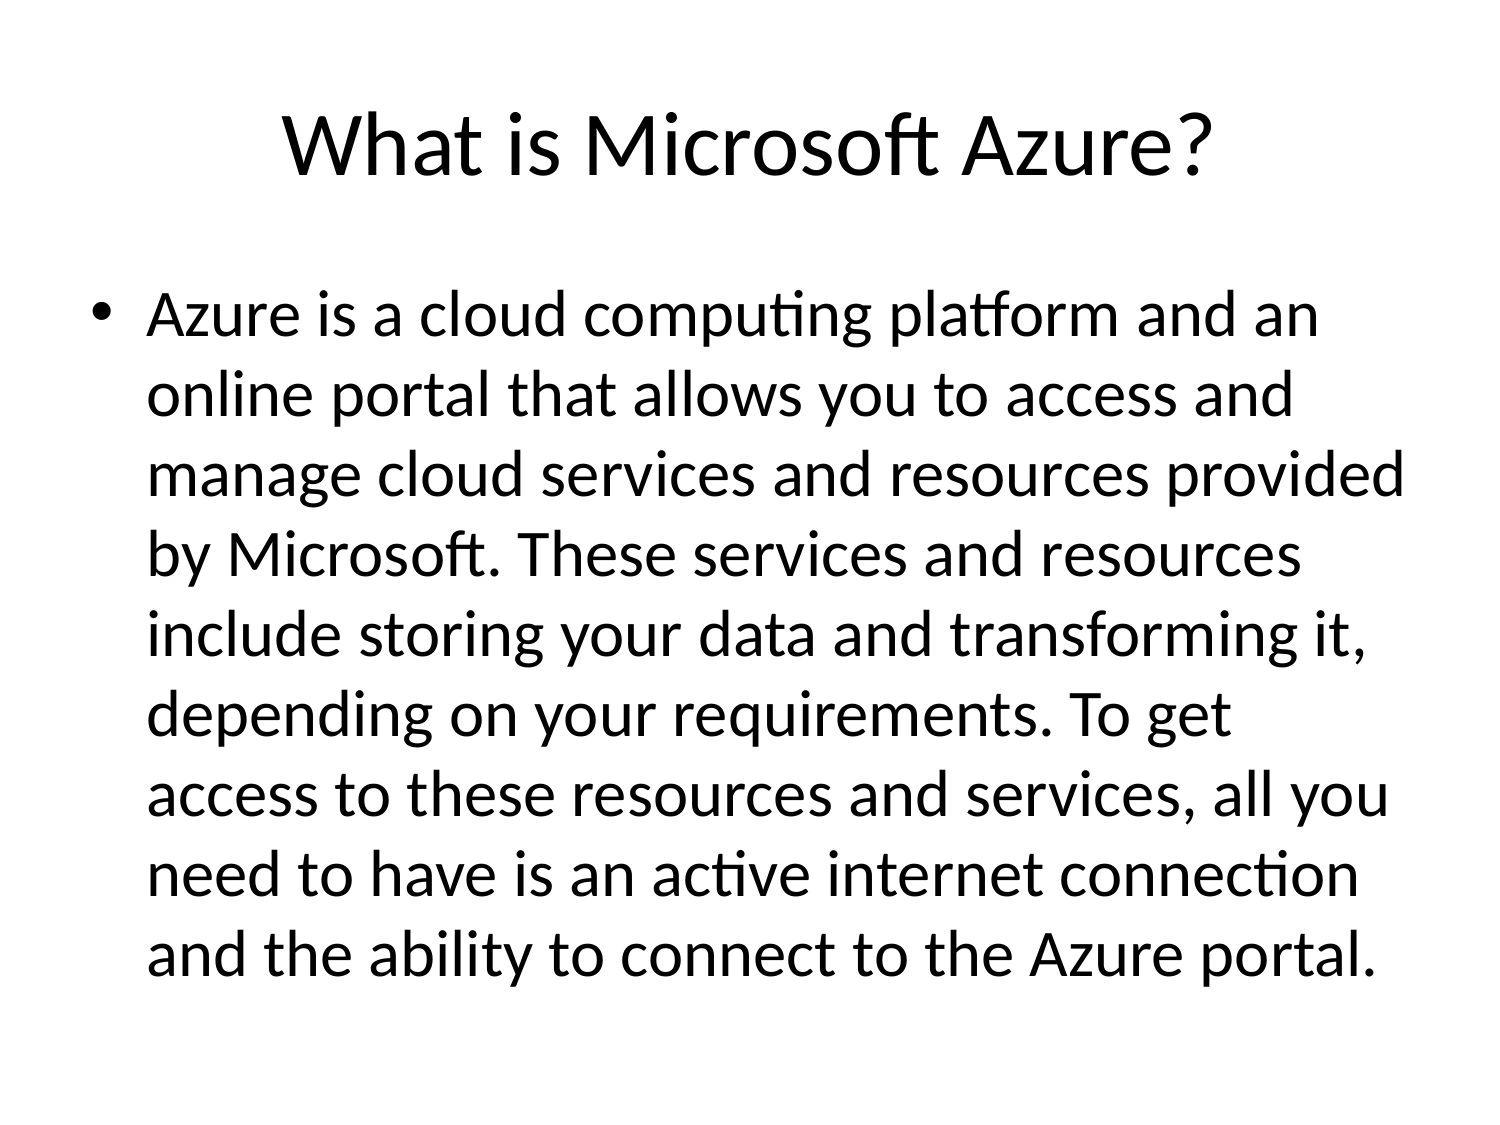

# What is Microsoft Azure?
Azure is a cloud computing platform and an online portal that allows you to access and manage cloud services and resources provided by Microsoft. These services and resources include storing your data and transforming it, depending on your requirements. To get access to these resources and services, all you need to have is an active internet connection and the ability to connect to the Azure portal.